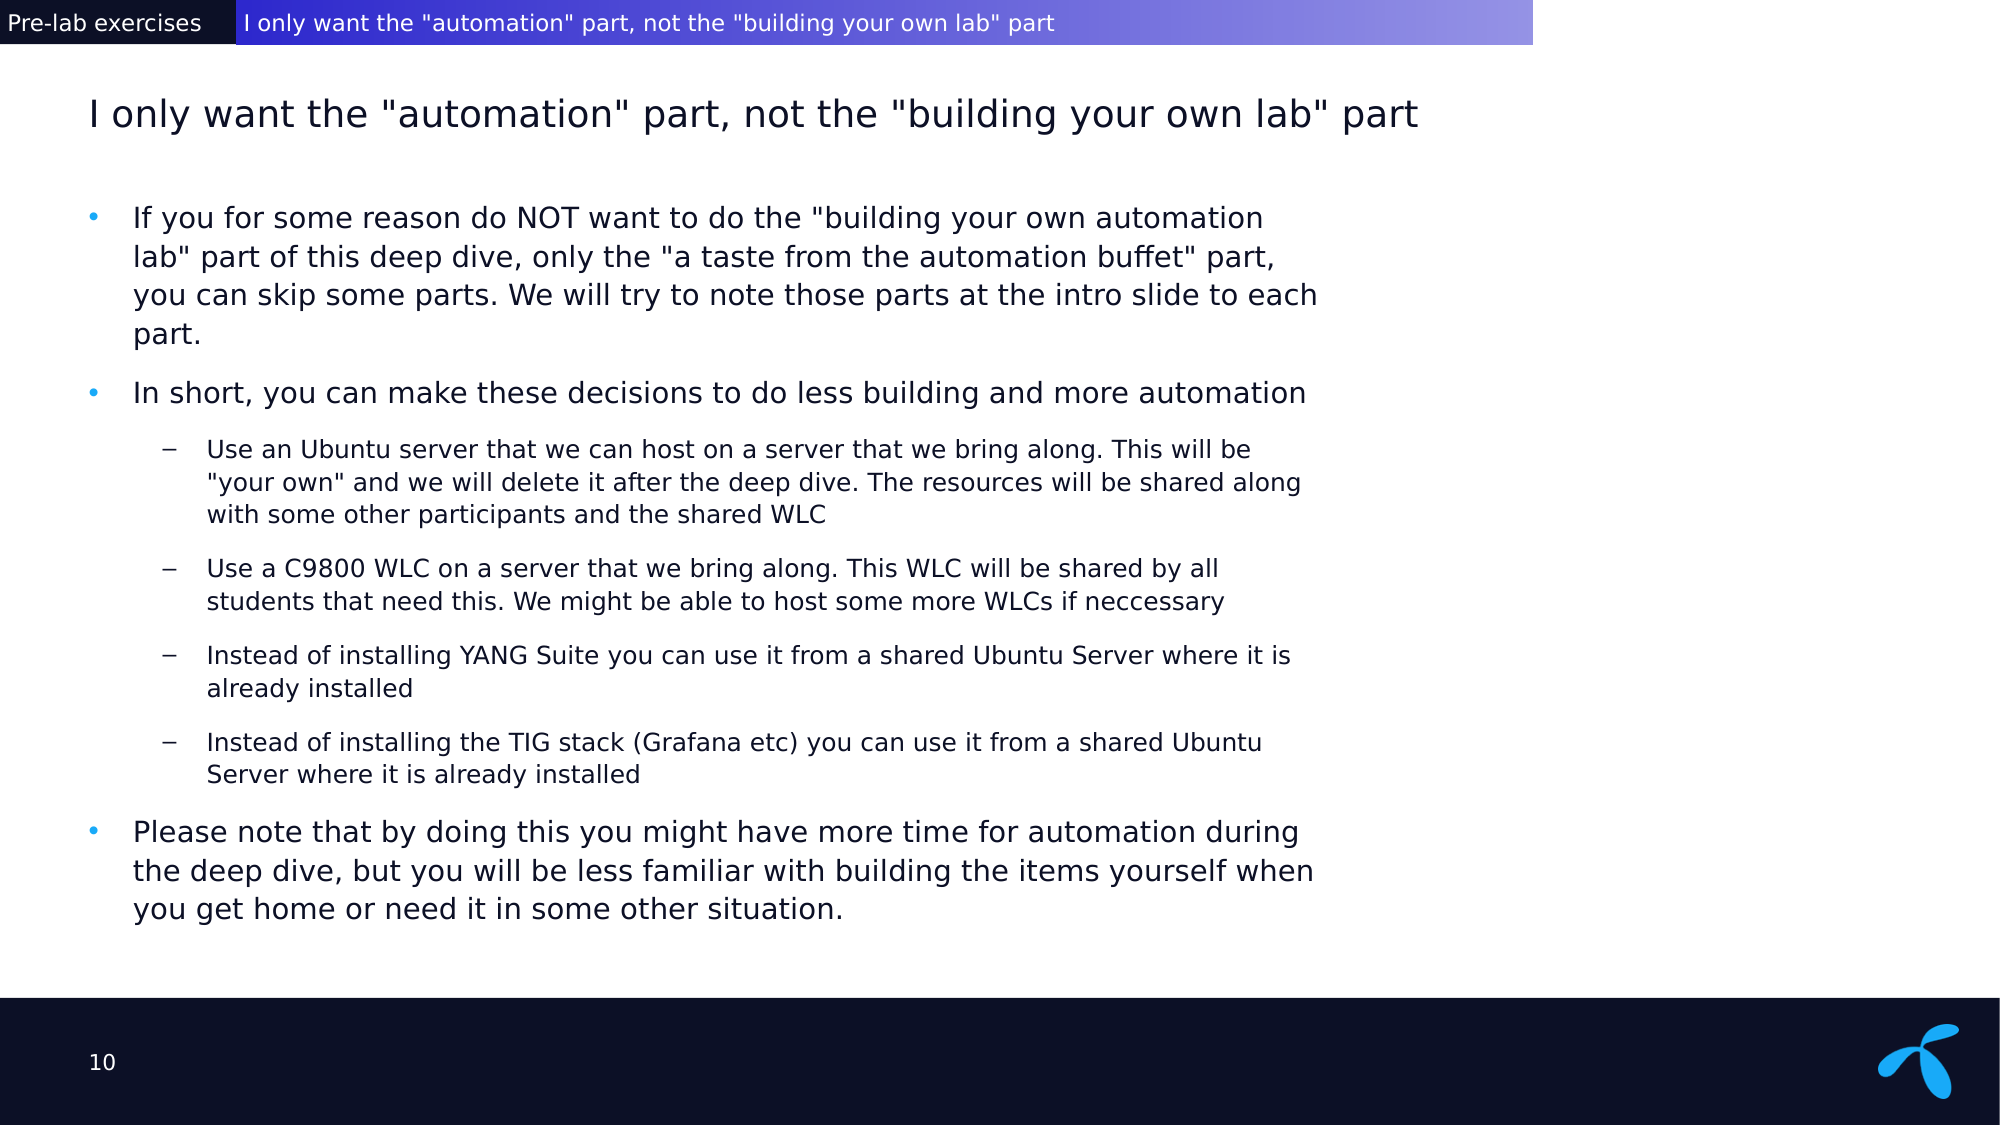

Pre-lab exercises
 I only want the "automation" part, not the "building your own lab" part
# I only want the "automation" part, not the "building your own lab" part
If you for some reason do NOT want to do the "building your own automation lab" part of this deep dive, only the "a taste from the automation buffet" part, you can skip some parts. We will try to note those parts at the intro slide to each part.
In short, you can make these decisions to do less building and more automation
Use an Ubuntu server that we can host on a server that we bring along. This will be "your own" and we will delete it after the deep dive. The resources will be shared along with some other participants and the shared WLC
Use a C9800 WLC on a server that we bring along. This WLC will be shared by all students that need this. We might be able to host some more WLCs if neccessary
Instead of installing YANG Suite you can use it from a shared Ubuntu Server where it is already installed
Instead of installing the TIG stack (Grafana etc) you can use it from a shared Ubuntu Server where it is already installed
Please note that by doing this you might have more time for automation during the deep dive, but you will be less familiar with building the items yourself when you get home or need it in some other situation.
10